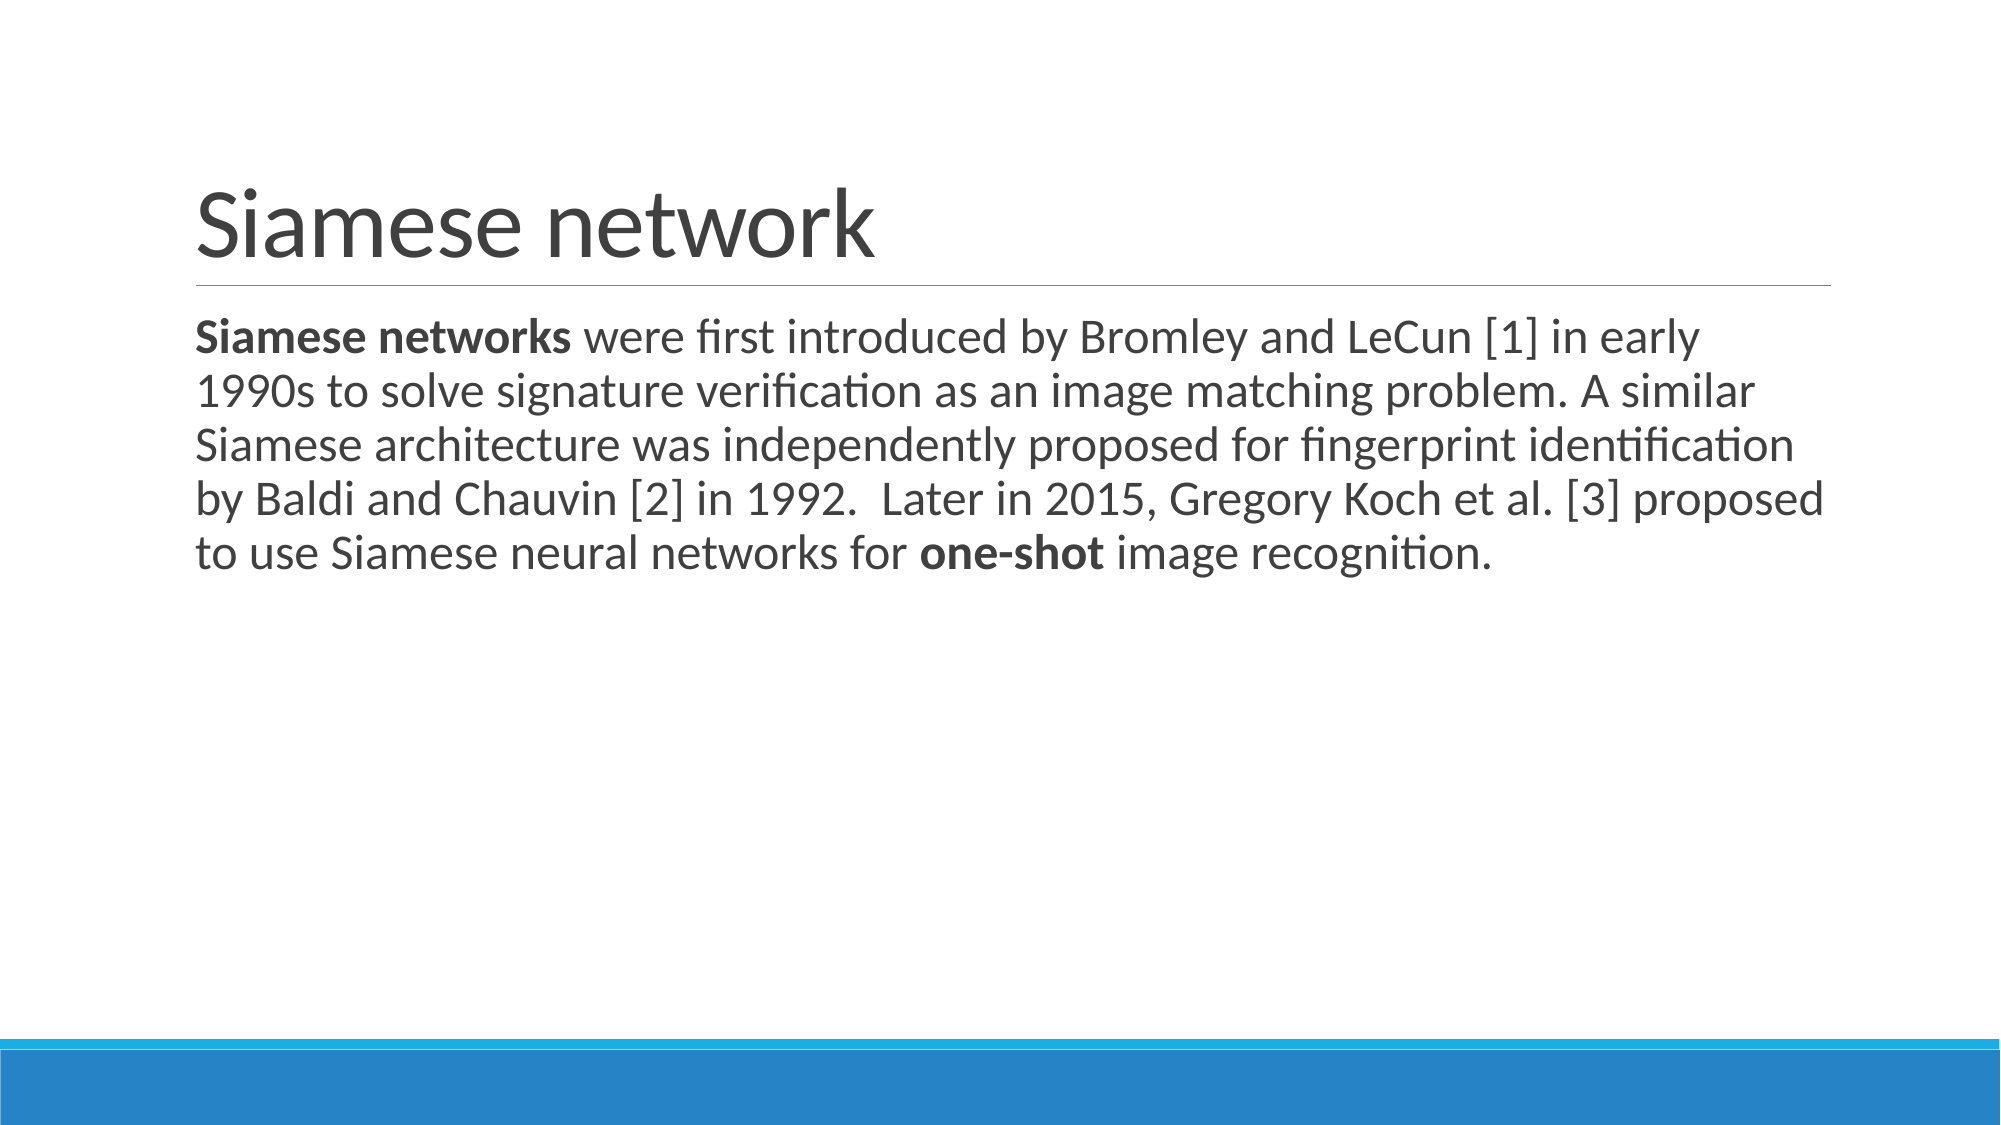

# Siamese network
Siamese networks were first introduced by Bromley and LeCun [1] in early 1990s to solve signature verification as an image matching problem. A similar Siamese architecture was independently proposed for fingerprint identification by Baldi and Chauvin [2] in 1992.  Later in 2015, Gregory Koch et al. [3] proposed to use Siamese neural networks for one-shot image recognition.